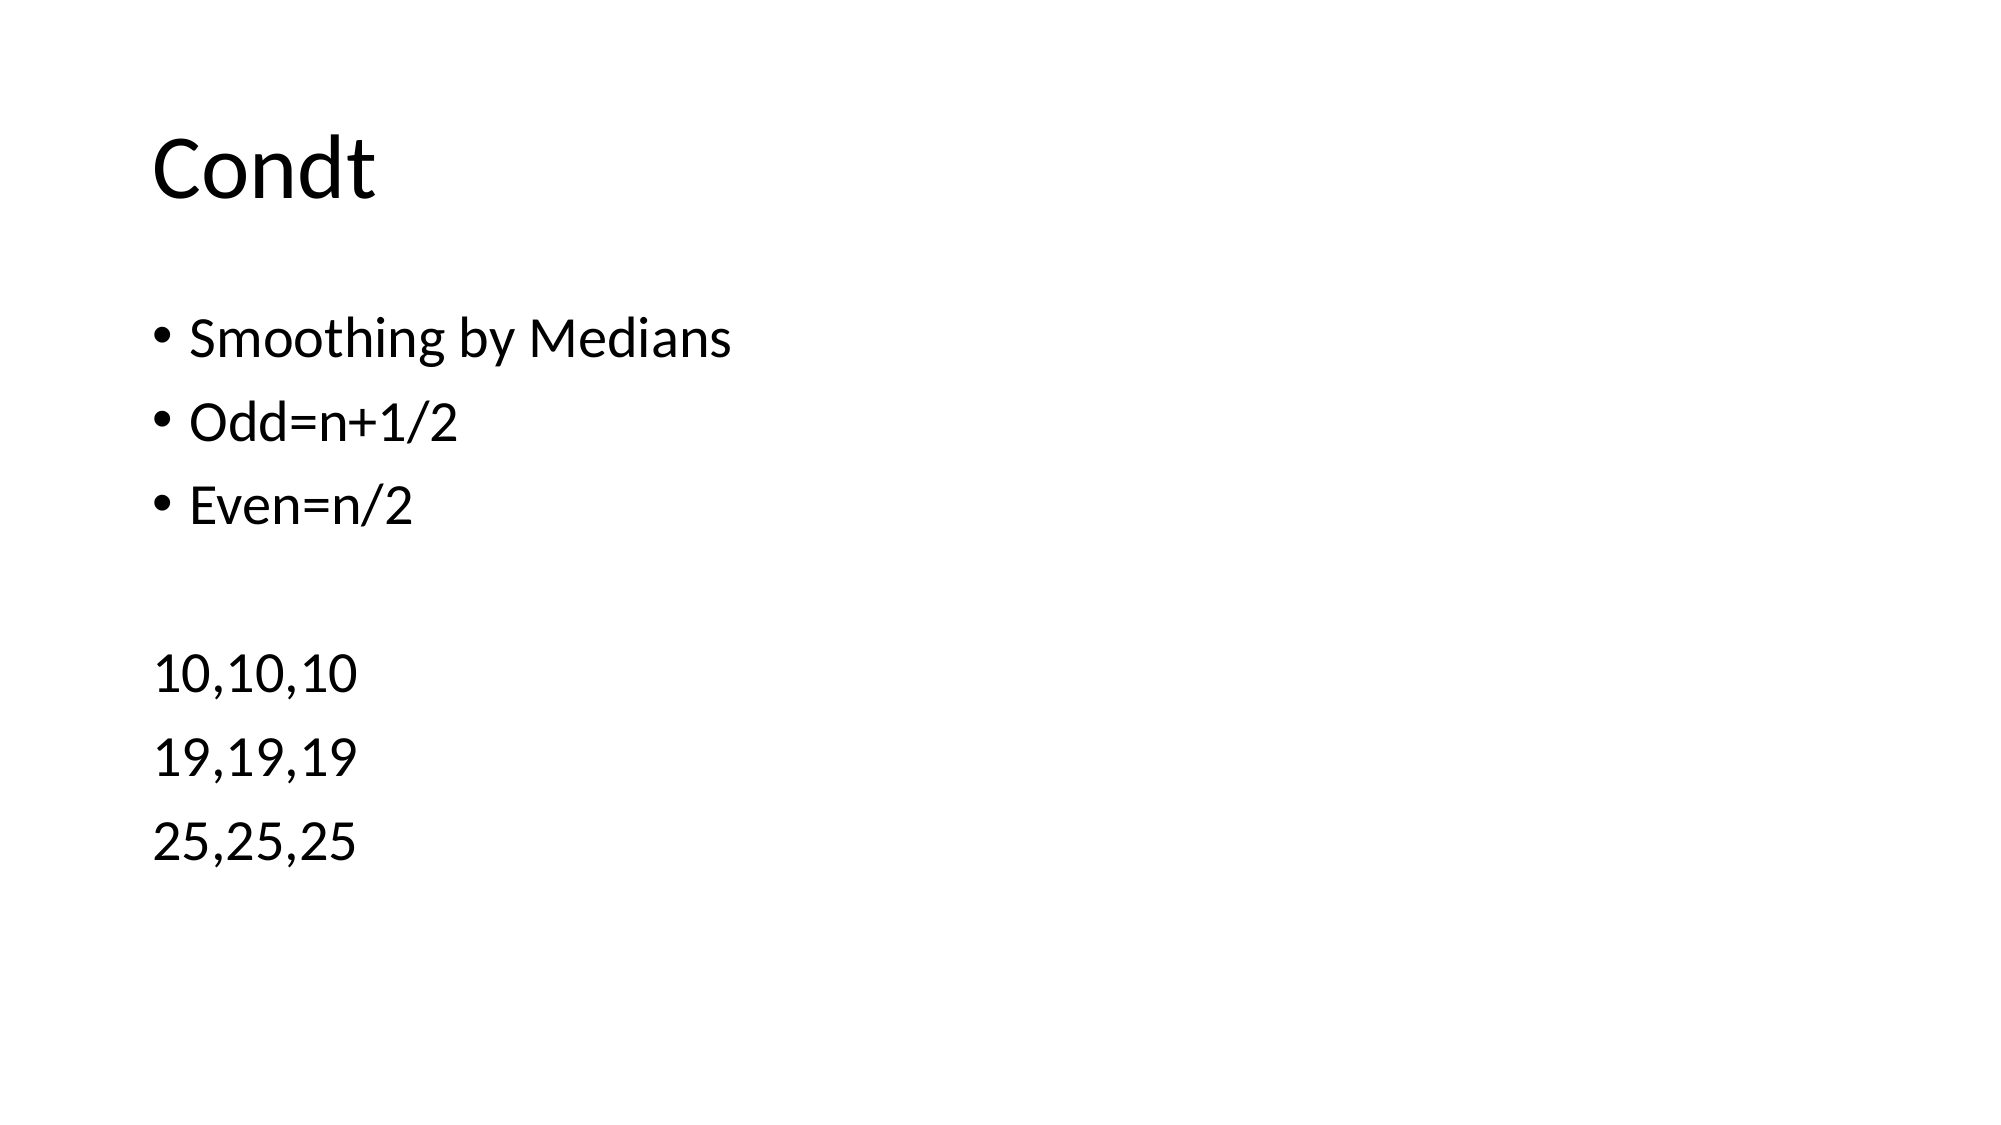

# Condt
Smoothing by Medians
Odd=n+1/2
Even=n/2

10,10,10
19,19,19
25,25,25